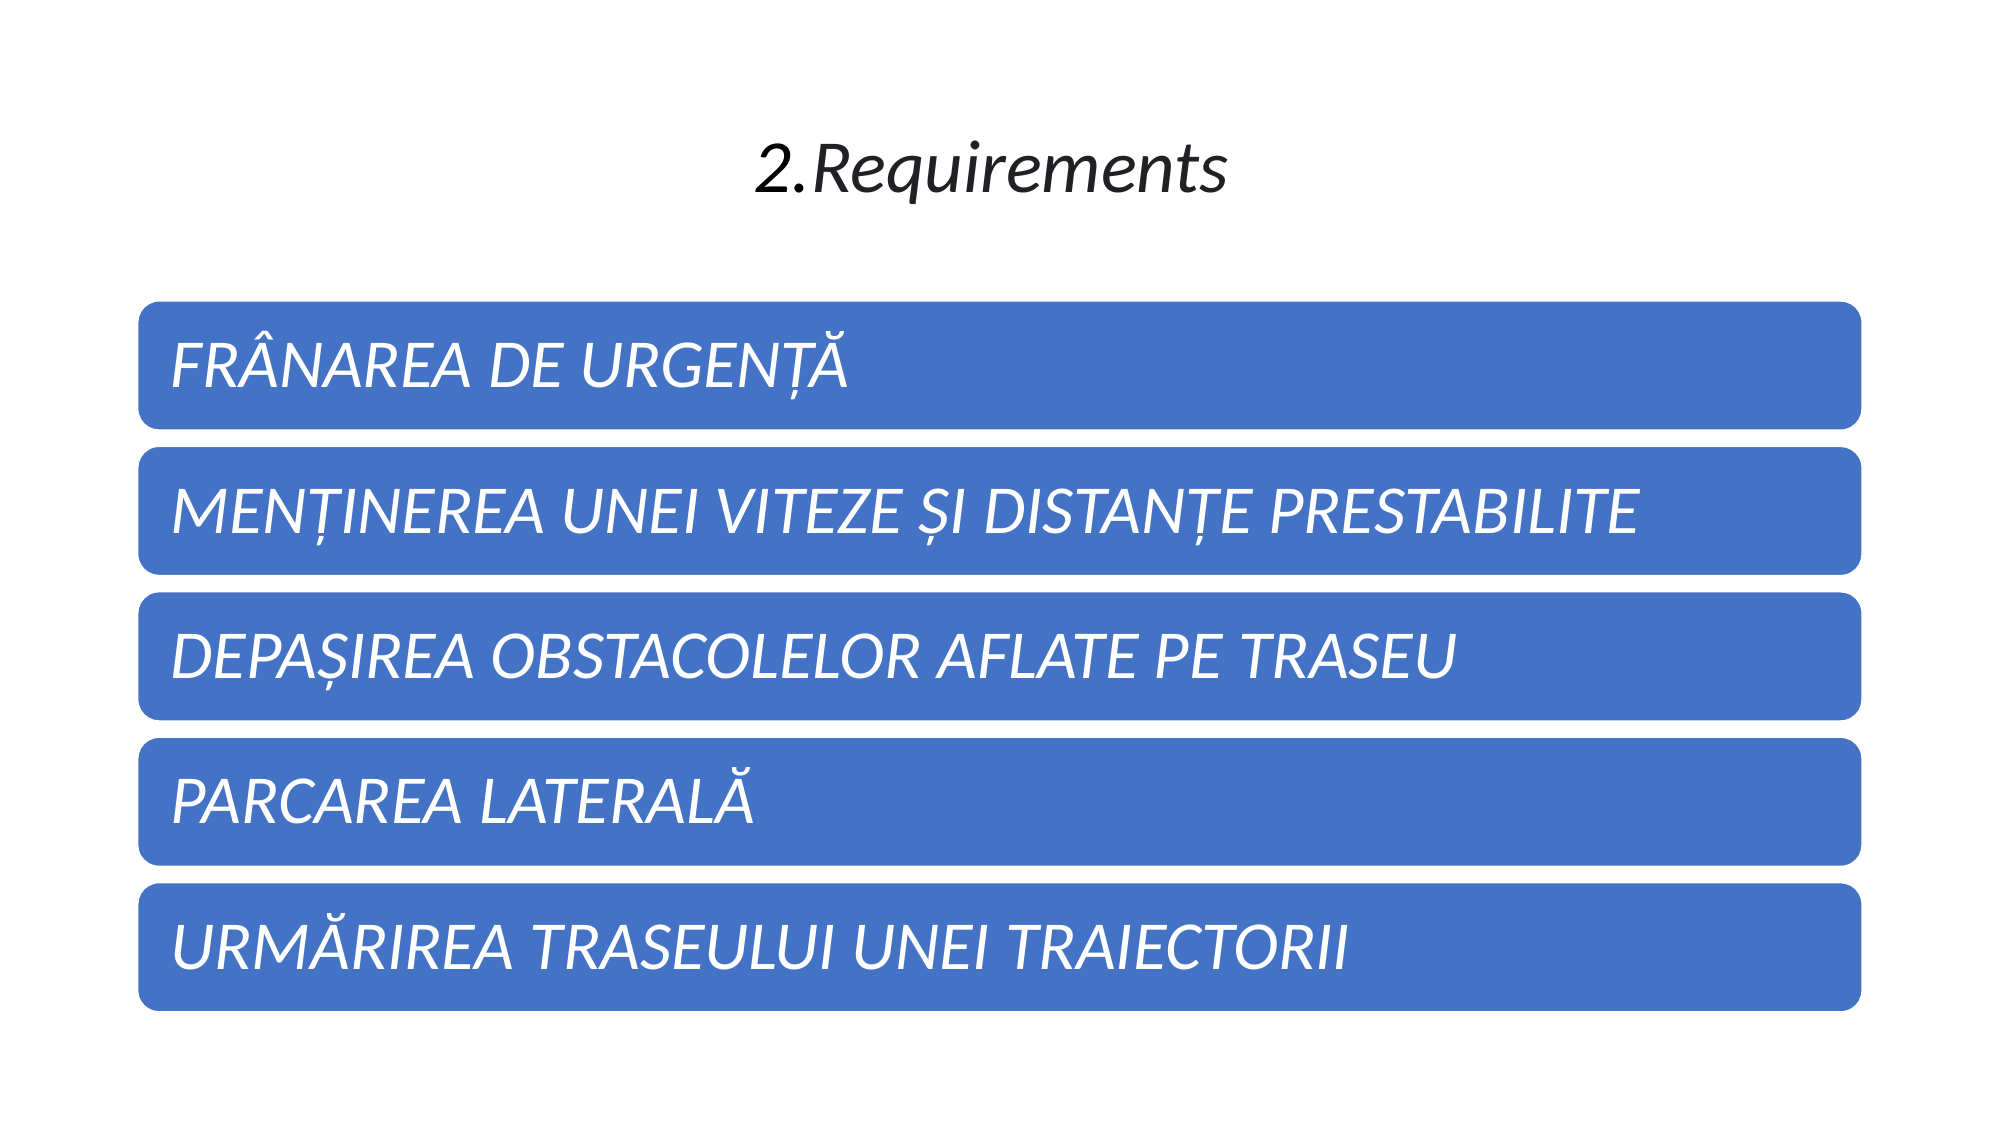

# 2.Requirements
FRÂNAREA DE URGENȚĂ
MENȚINEREA UNEI VITEZE ȘI DISTANȚE PRESTABILITE
DEPAȘIREA OBSTACOLELOR AFLATE PE TRASEU
PARCAREA LATERALĂ
URMĂRIREA TRASEULUI UNEI TRAIECTORII